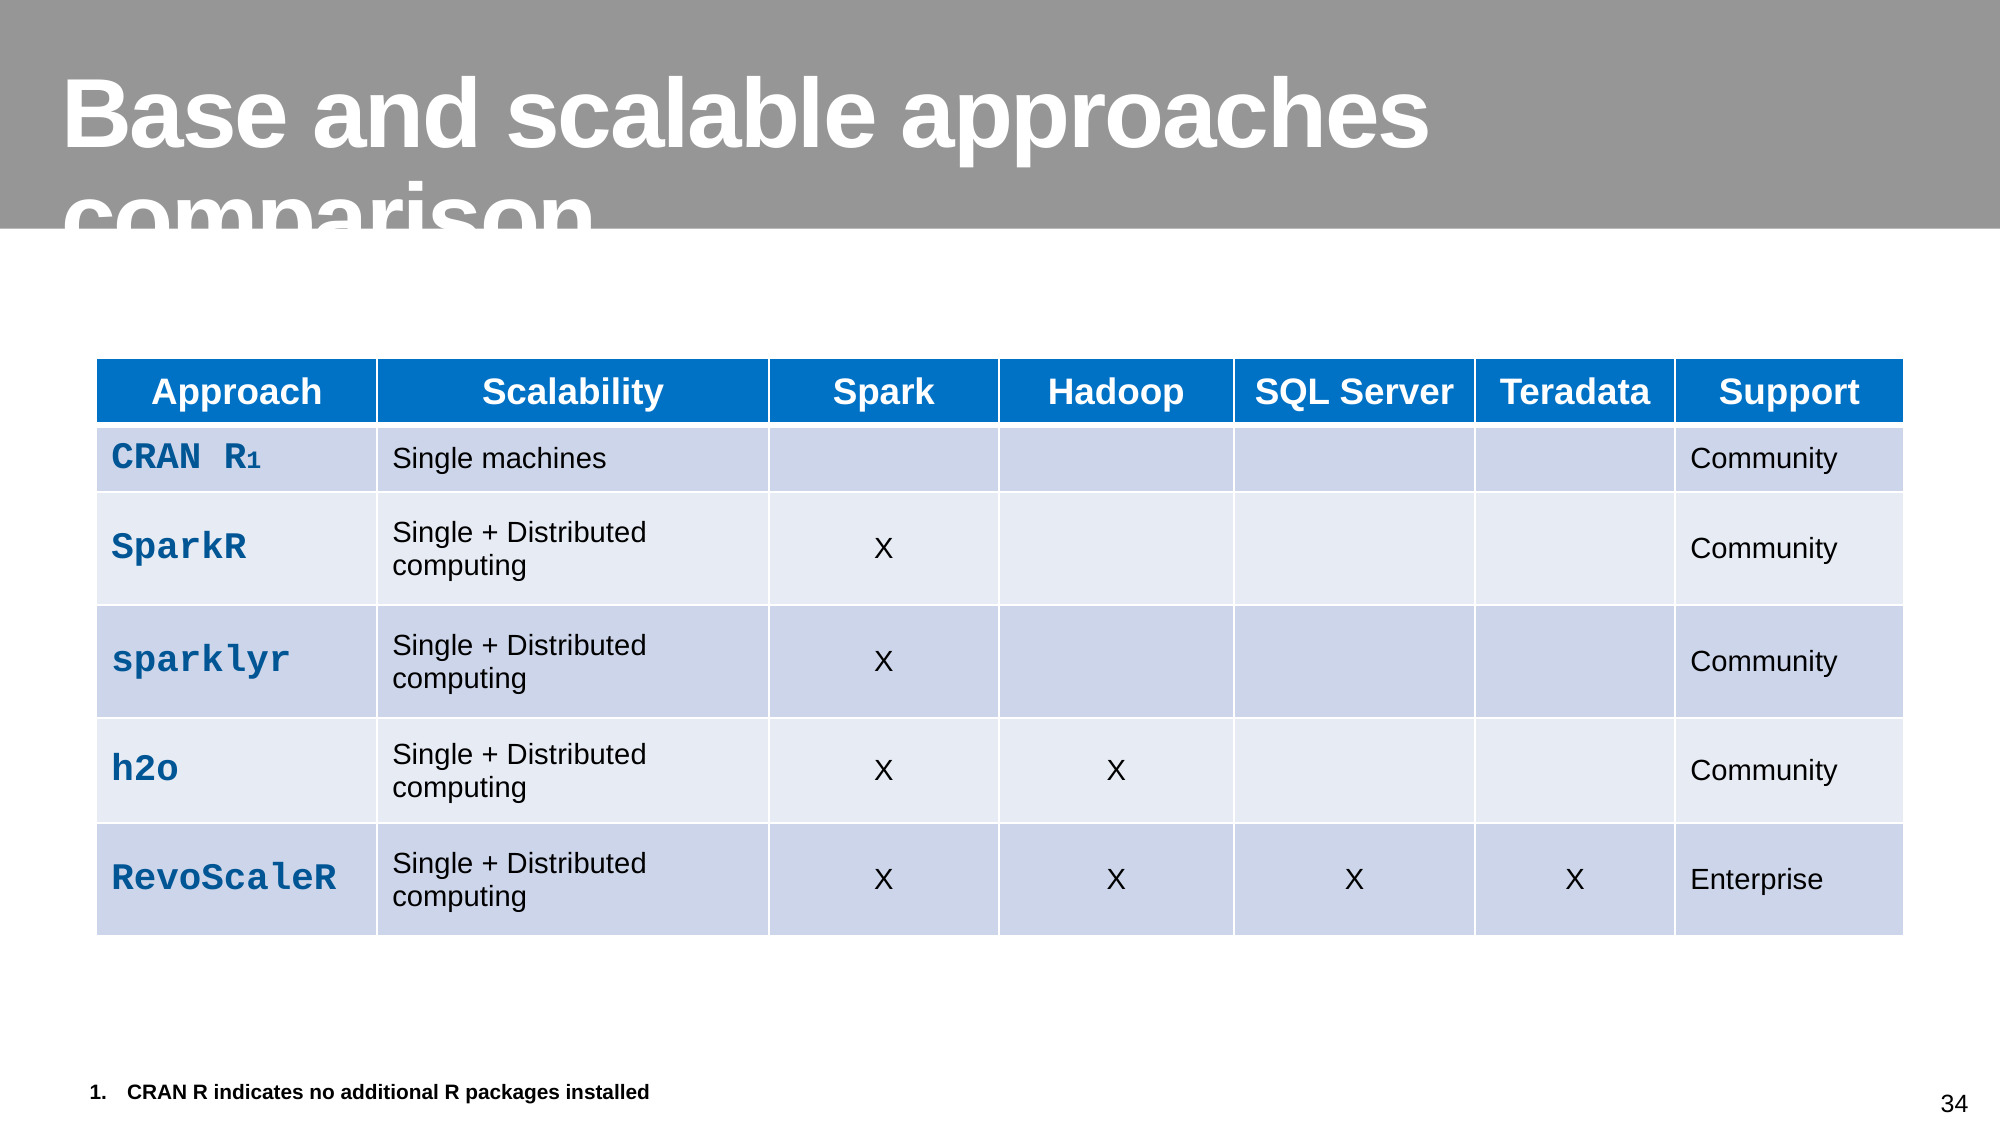

Base and scalable approaches comparison

| Approach | Scalability | Spark | Hadoop | SQL Server | Teradata | Support |
| --- | --- | --- | --- | --- | --- | --- |
| CRAN R1 | Single machines |  |  |  |  | Community |
| SparkR | Single + Distributed computing | X |  |  |  | Community |
| sparklyr | Single + Distributed computing | X |  |  |  | Community |
| h2o | Single + Distributed computing | X | X |  |  | Community |
| RevoScaleR | Single + Distributed computing | X | X | X | X | Enterprise |
CRAN R indicates no additional R packages installed
34